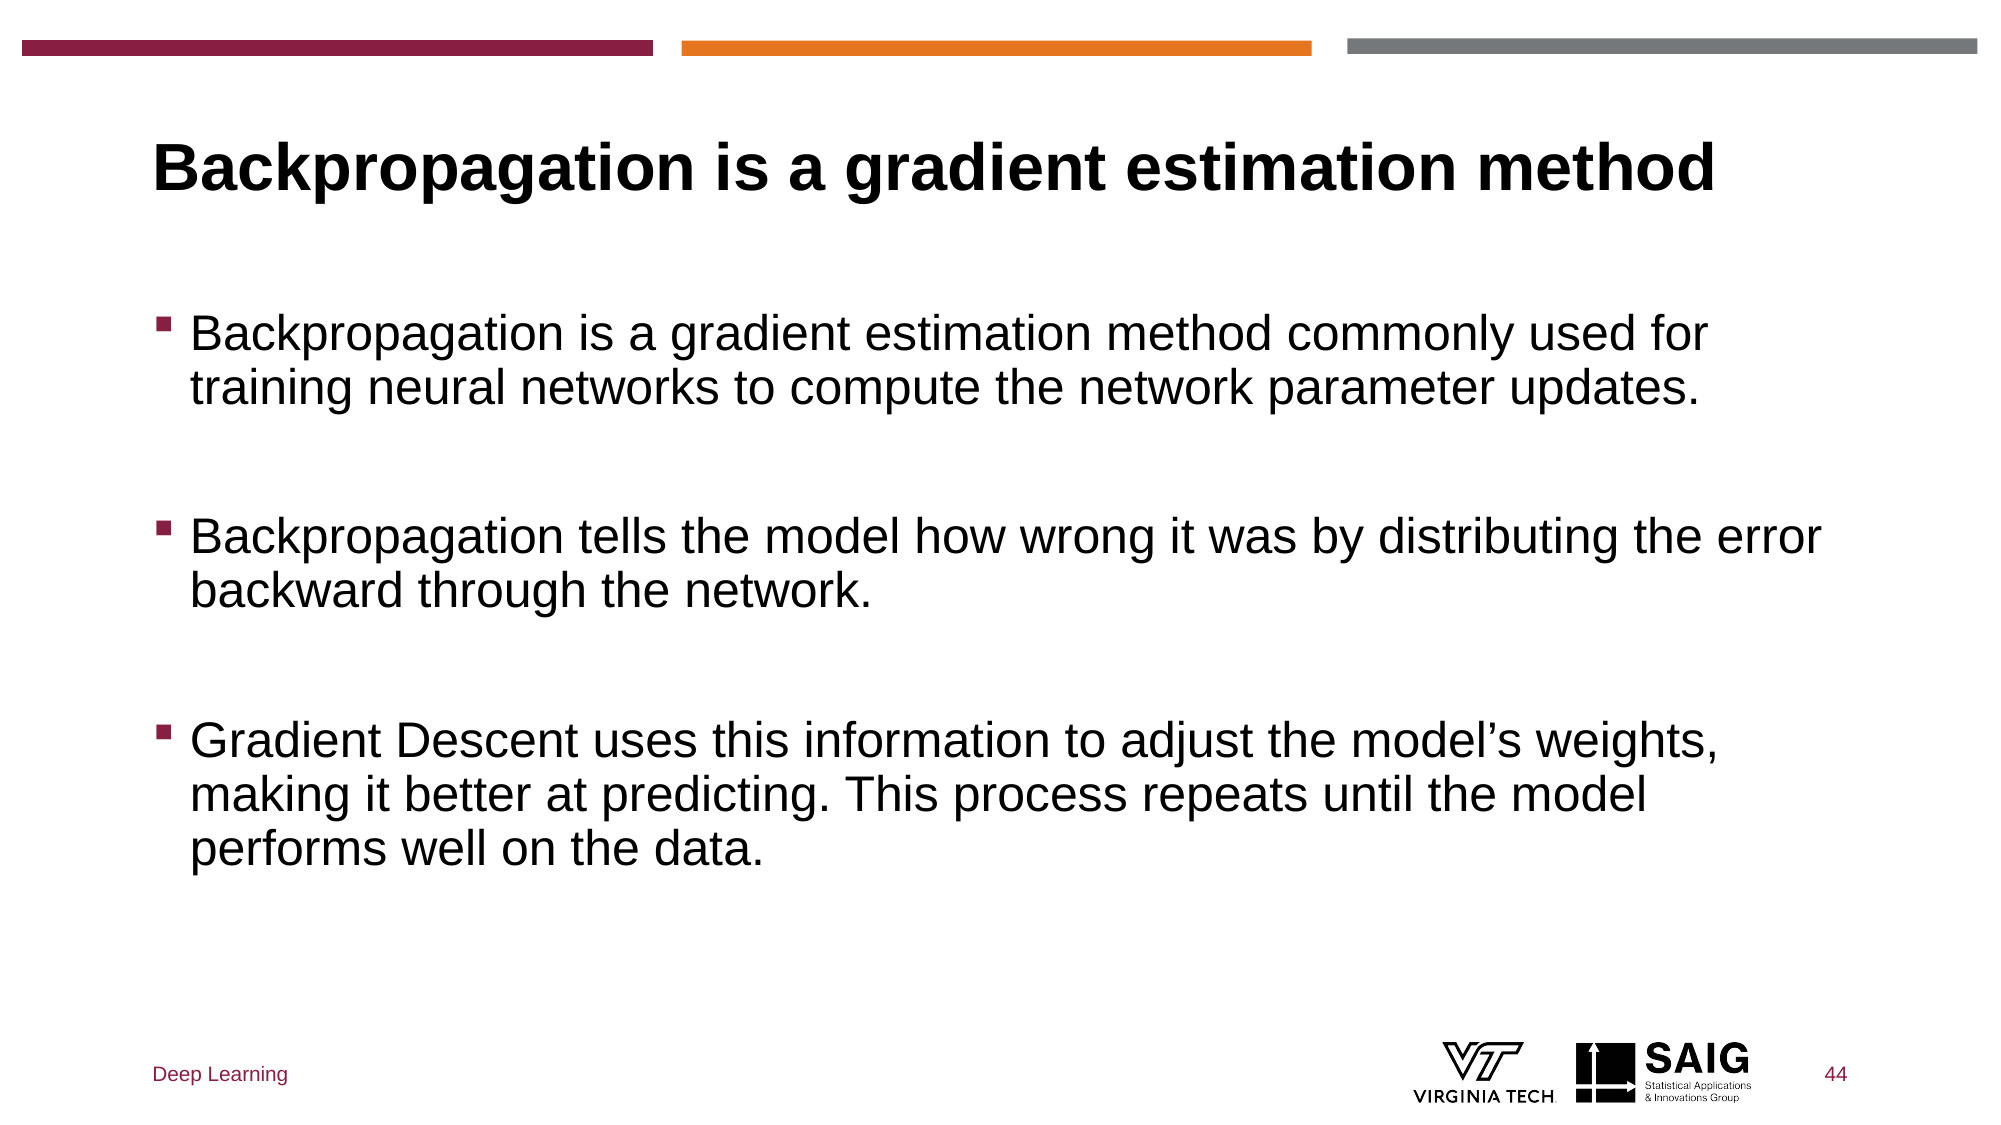

# Backpropagation is a gradient estimation method
Backpropagation is a gradient estimation method commonly used for training neural networks to compute the network parameter updates.

Backpropagation tells the model how wrong it was by distributing the error backward through the network.

Gradient Descent uses this information to adjust the model’s weights, making it better at predicting. This process repeats until the model performs well on the data.

Deep Learning
44